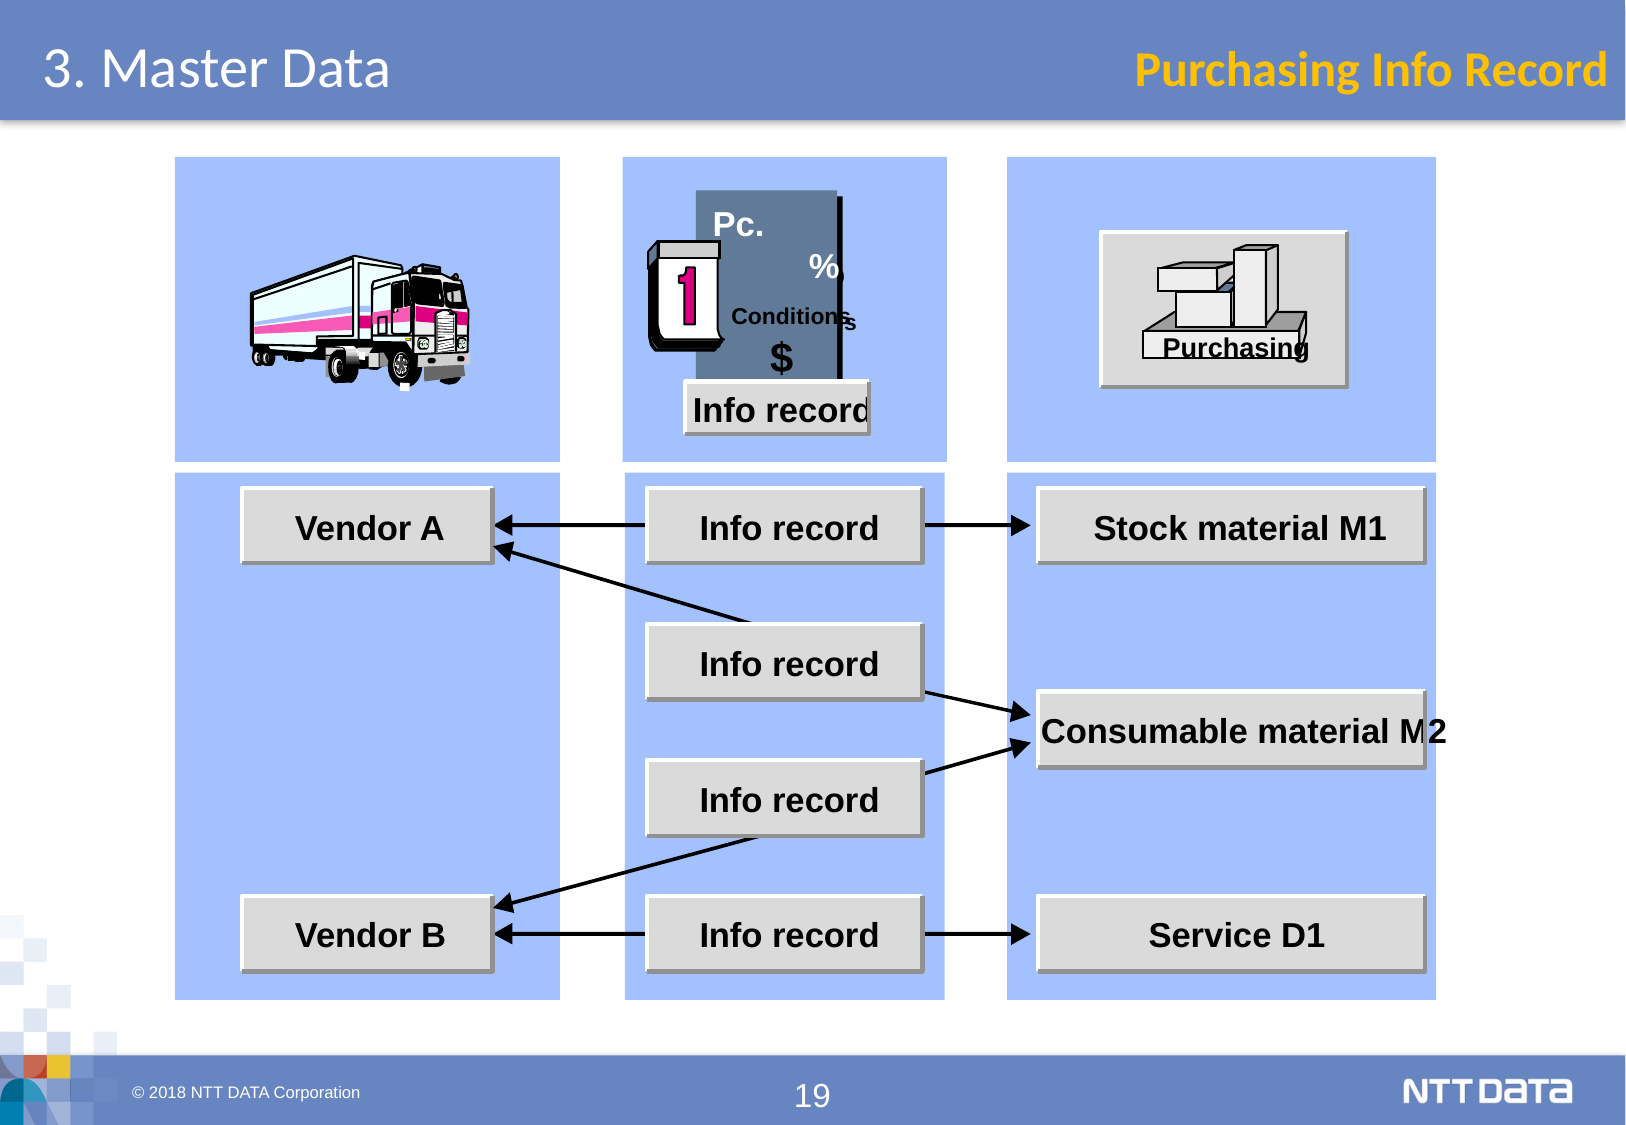

3. Master Data
Purchasing Info Record

Pc.
Pc.

          %
          %

Conditions
Conditions
     $
     $

Info record

Purchasing

Vendor A

Info record

Stock material M1

Info record

Consumable material M2

Info record

Vendor B

Info record

Service D1